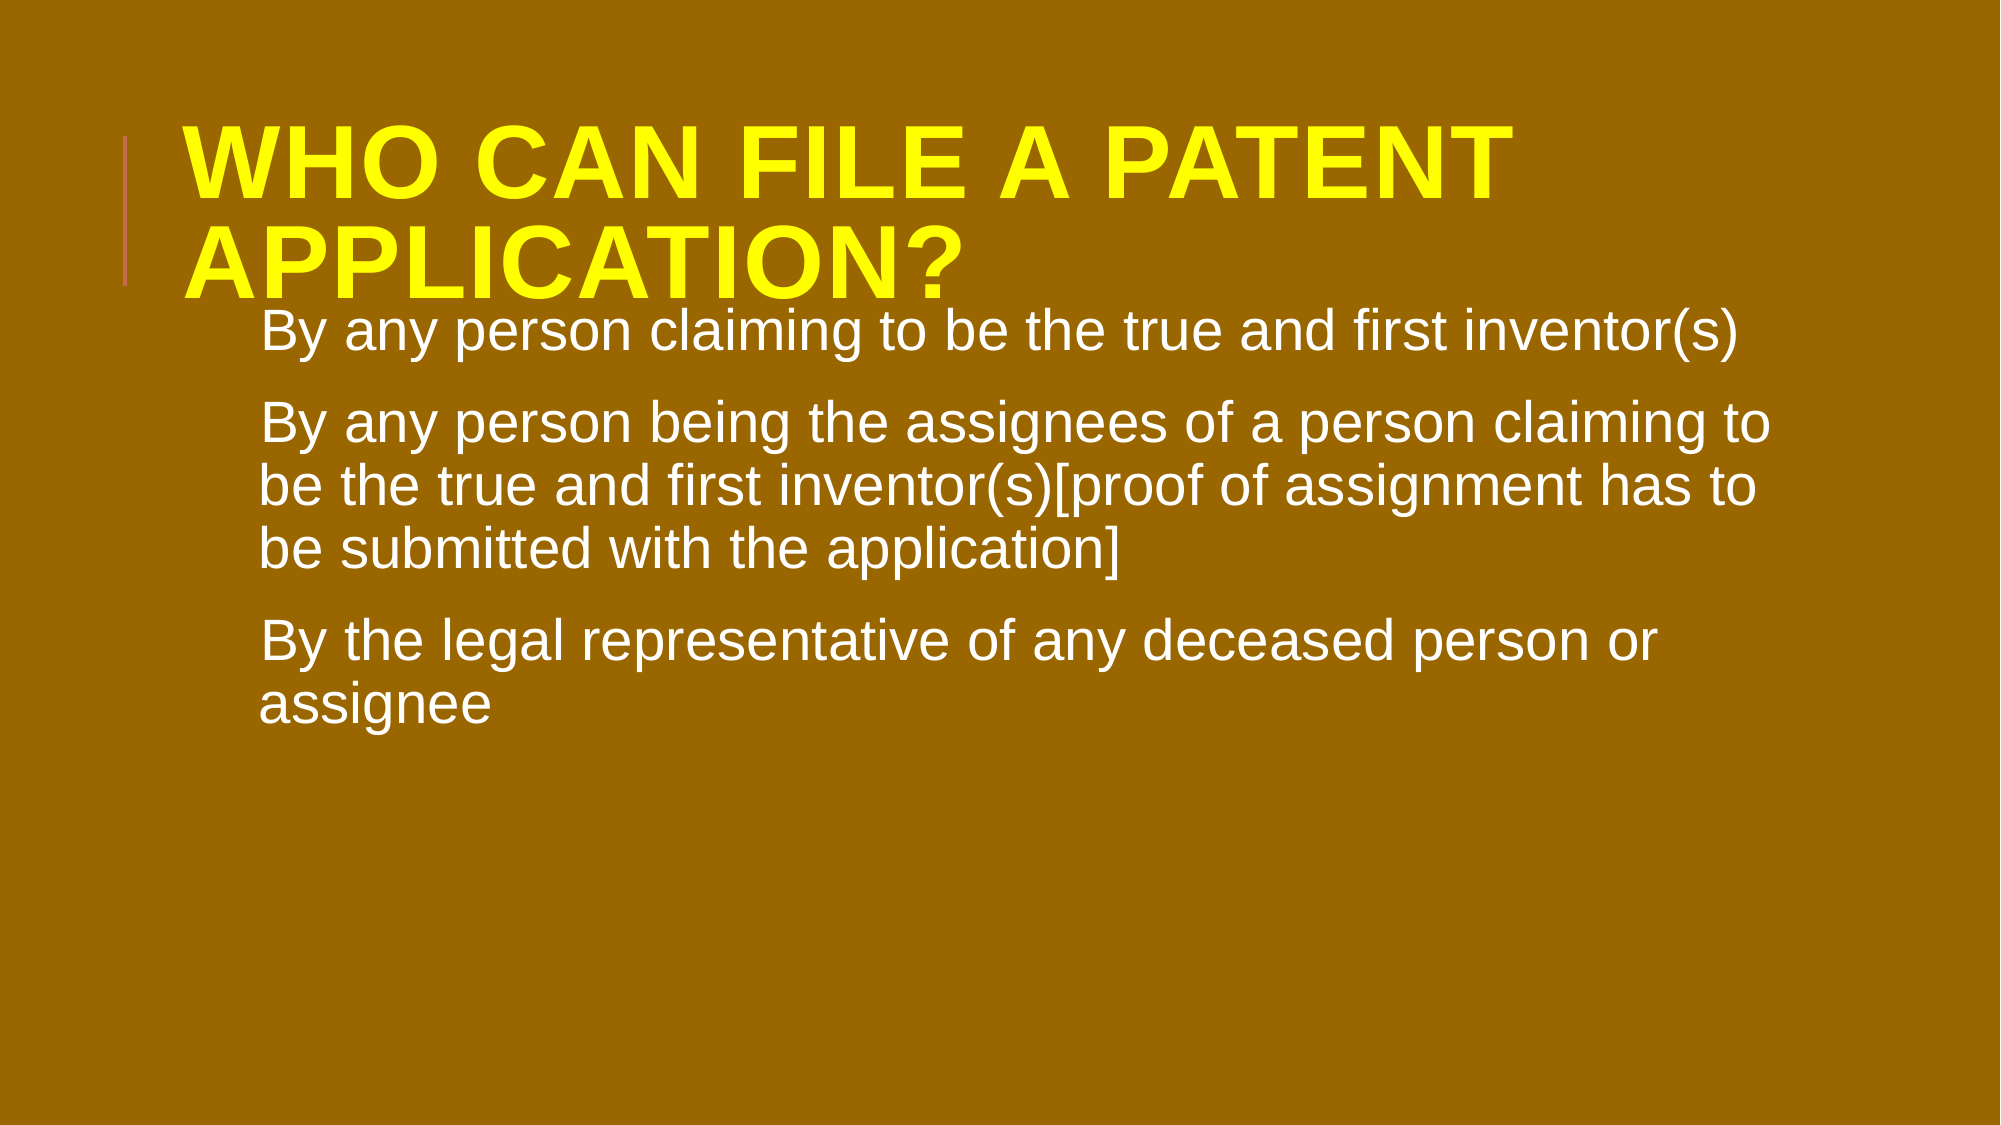

# Who can file a Patent Application?
By any person claiming to be the true and first inventor(s)
By any person being the assignees of a person claiming to be the true and first inventor(s)[proof of assignment has to be submitted with the application]
By the legal representative of any deceased person or assignee